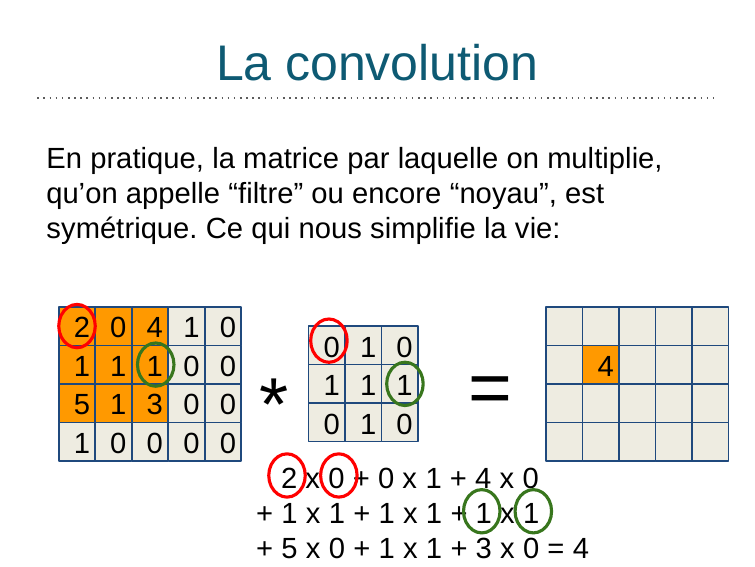

# La convolution
En pratique, la matrice par laquelle on multiplie, qu’on appelle “filtre” ou encore “noyau”, est symétrique. Ce qui nous simplifie la vie:

2
0
4
1
0

4

0
1
0
1
1
1
0
1
0
=
*

1
1
1
0
0

5
1
3
0
0
1
0
0
0
0
   2 x 0 + 0 x 1 + 4 x 0
+ 1 x 1 + 1 x 1 + 1 x 1
+ 5 x 0 + 1 x 1 + 3 x 0 = 4